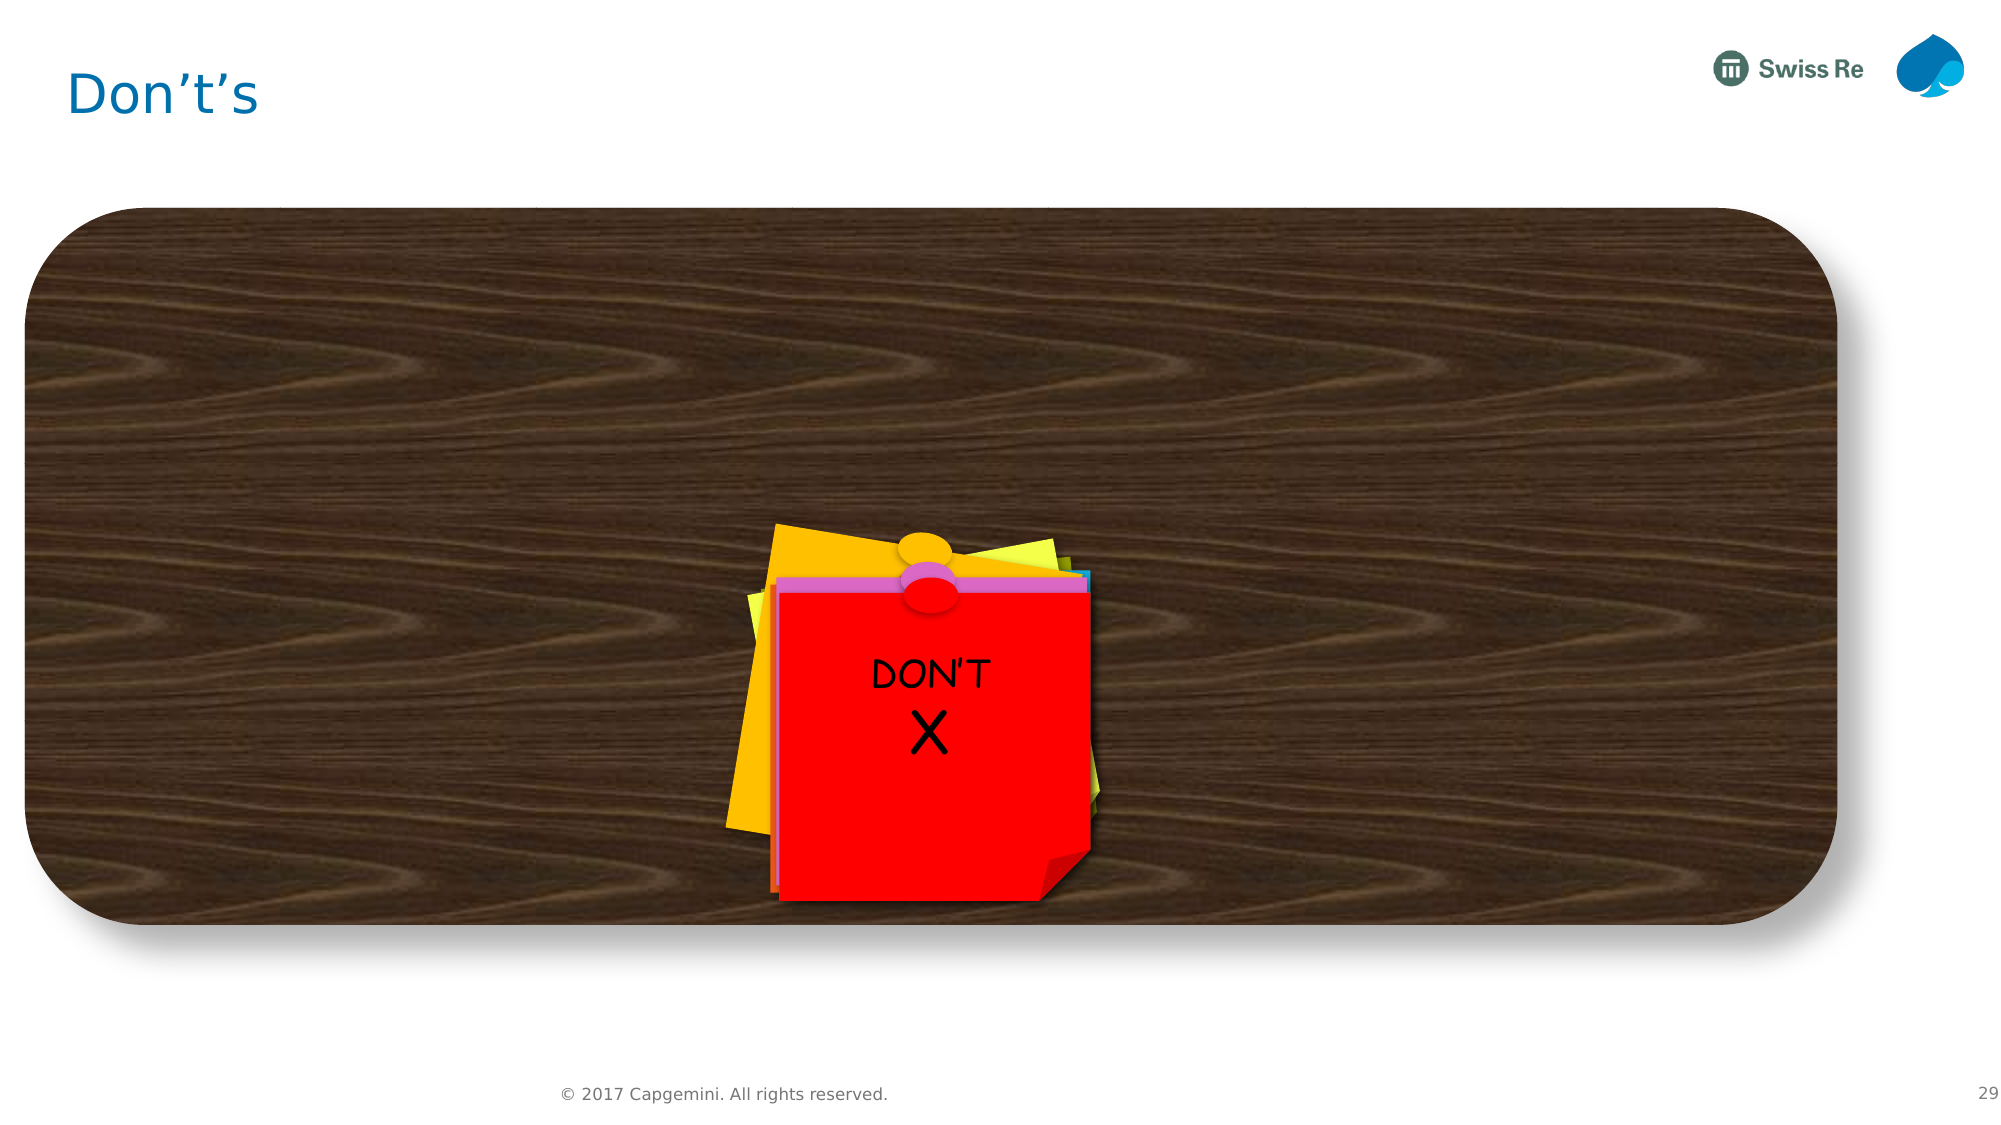

# Don’t’s

use any internet based email or
collaboration tools to send/receive or
process SR data

work with another person’ credentials
allow other person to work with your
    credentials

share passwords

take any work related documents
outside SR ODC area

install any software on your own

play music/video/games on SRVW/SR workplace

change hardware/software
     configuration of SR
     workplace machines

DON’T
X